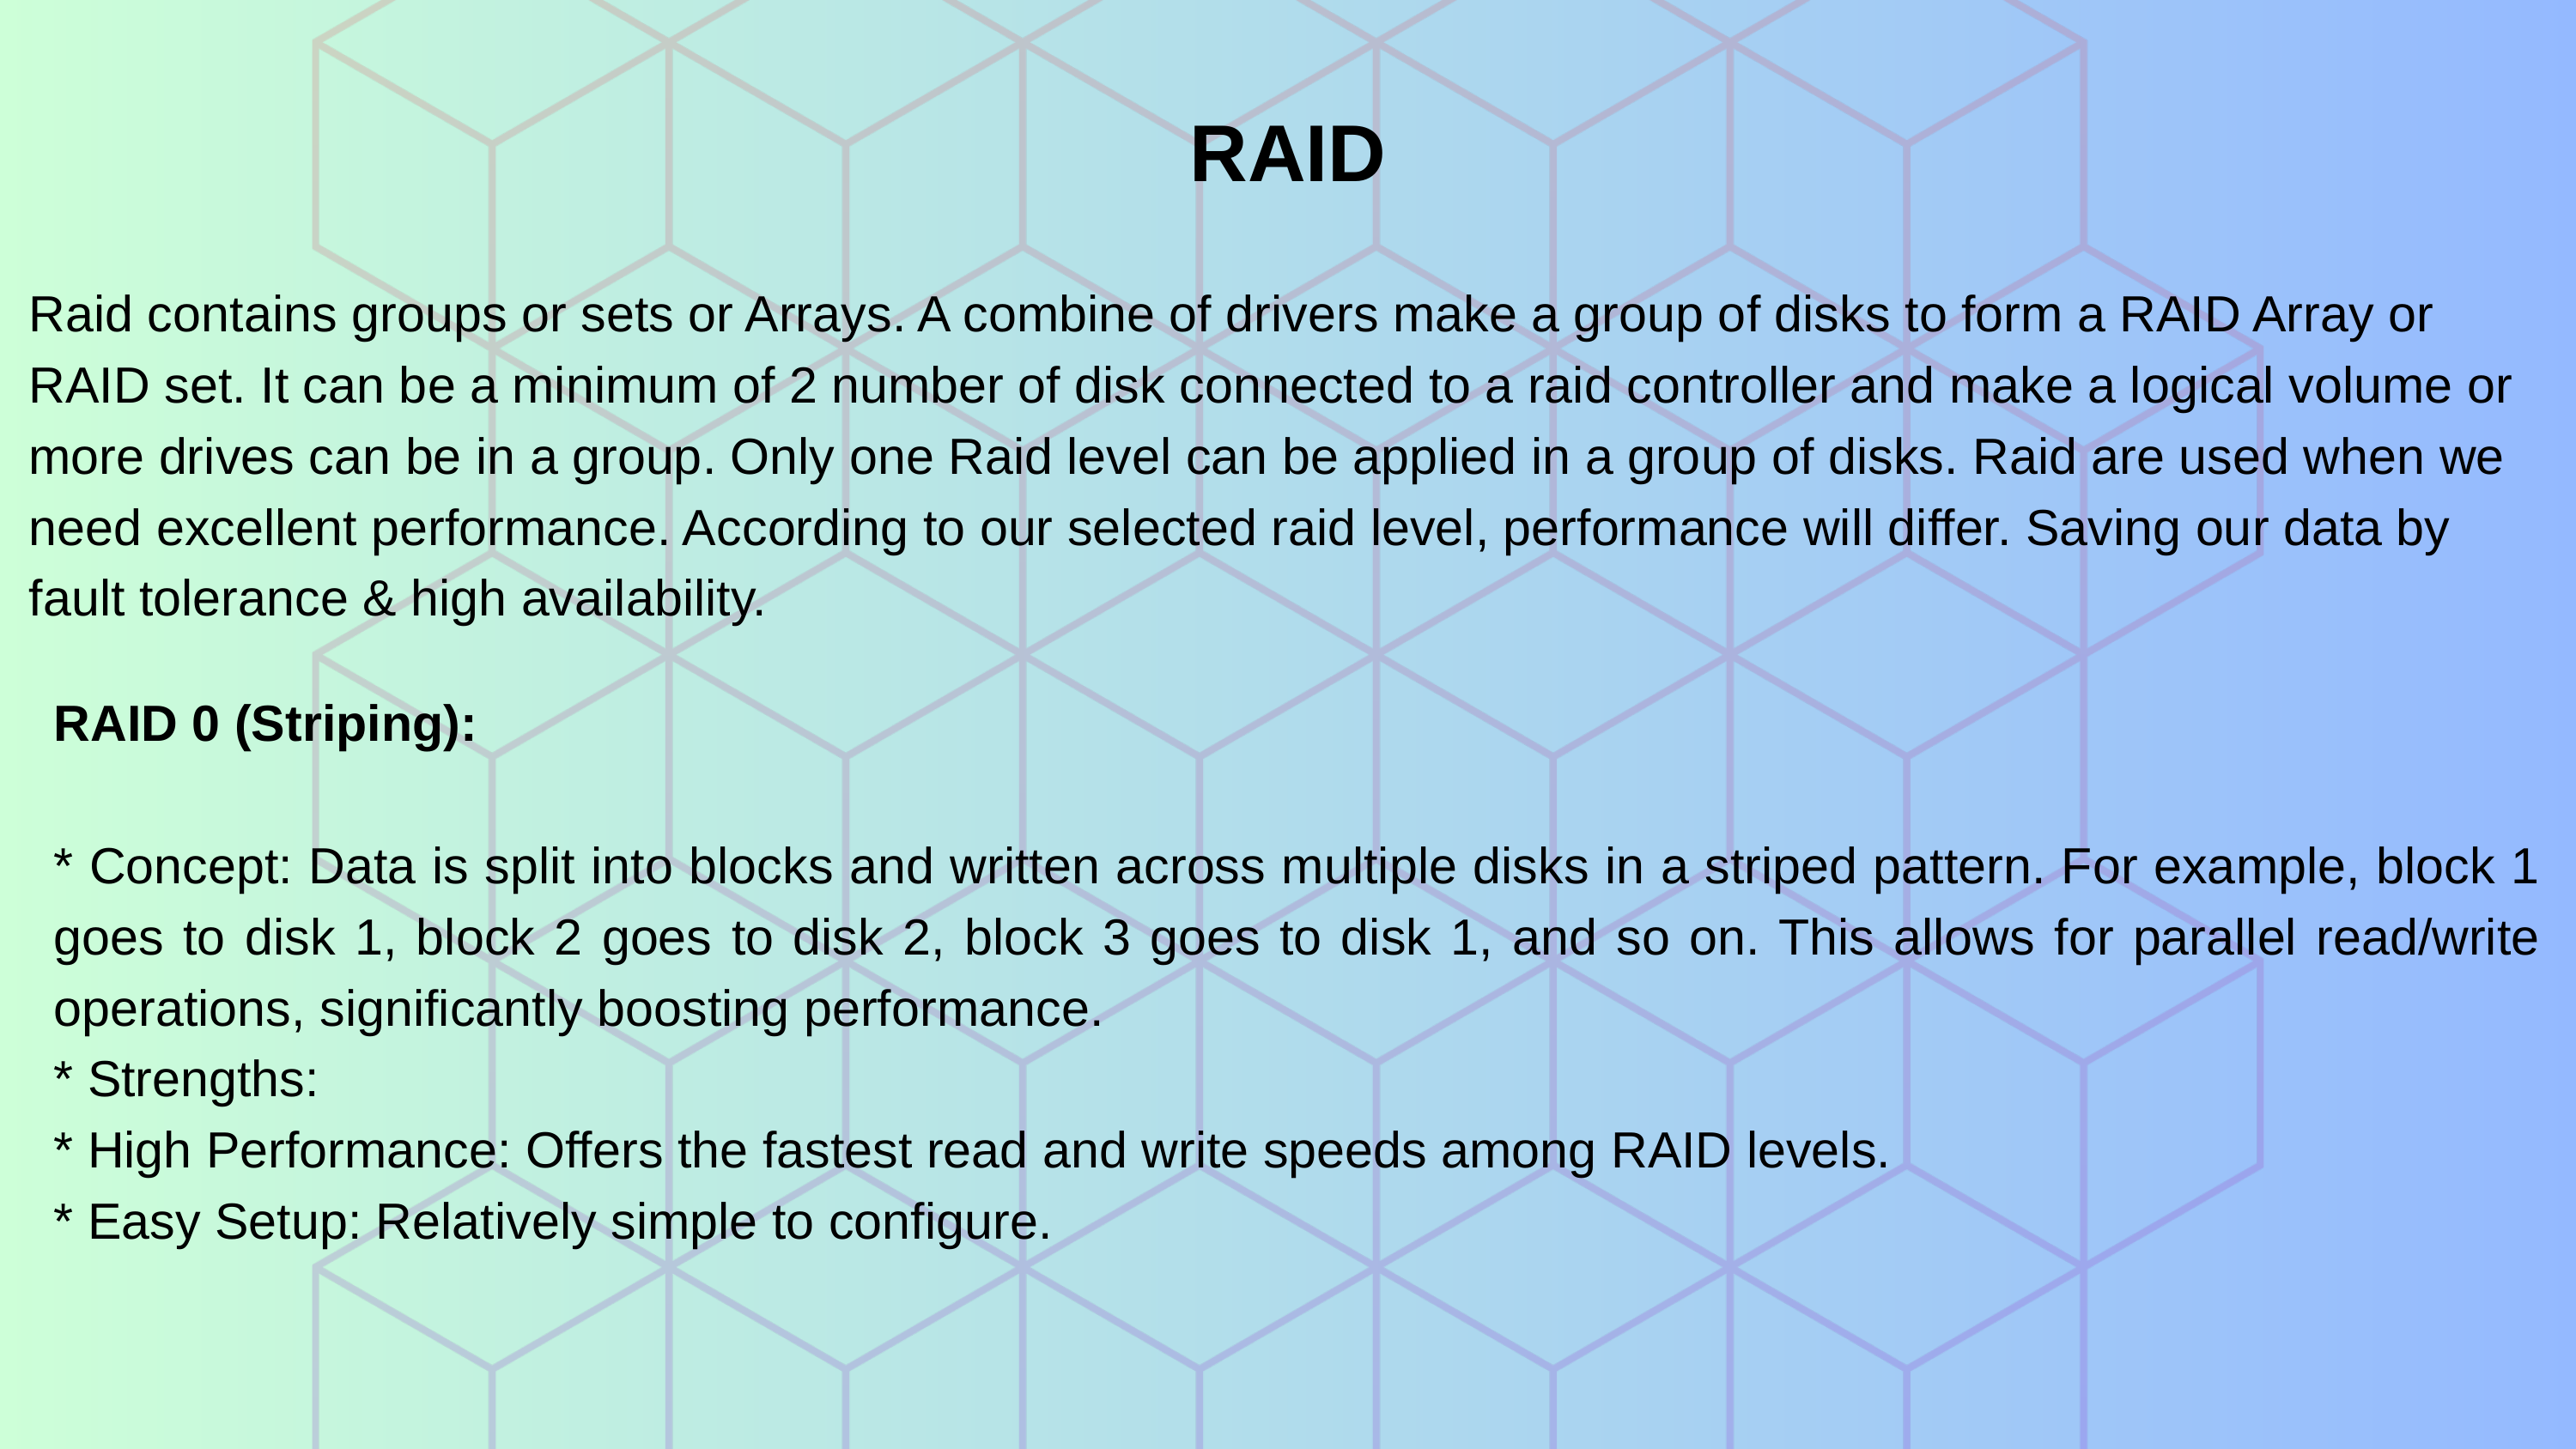

RAID
Raid contains groups or sets or Arrays. A combine of drivers make a group of disks to form a RAID Array or RAID set. It can be a minimum of 2 number of disk connected to a raid controller and make a logical volume or more drives can be in a group. Only one Raid level can be applied in a group of disks. Raid are used when we need excellent performance. According to our selected raid level, performance will differ. Saving our data by fault tolerance & high availability.
RAID 0 (Striping):

* Concept: Data is split into blocks and written across multiple disks in a striped pattern. For example, block 1 goes to disk 1, block 2 goes to disk 2, block 3 goes to disk 1, and so on. This allows for parallel read/write operations, significantly boosting performance.
* Strengths:
* High Performance: Offers the fastest read and write speeds among RAID levels.
* Easy Setup: Relatively simple to configure.